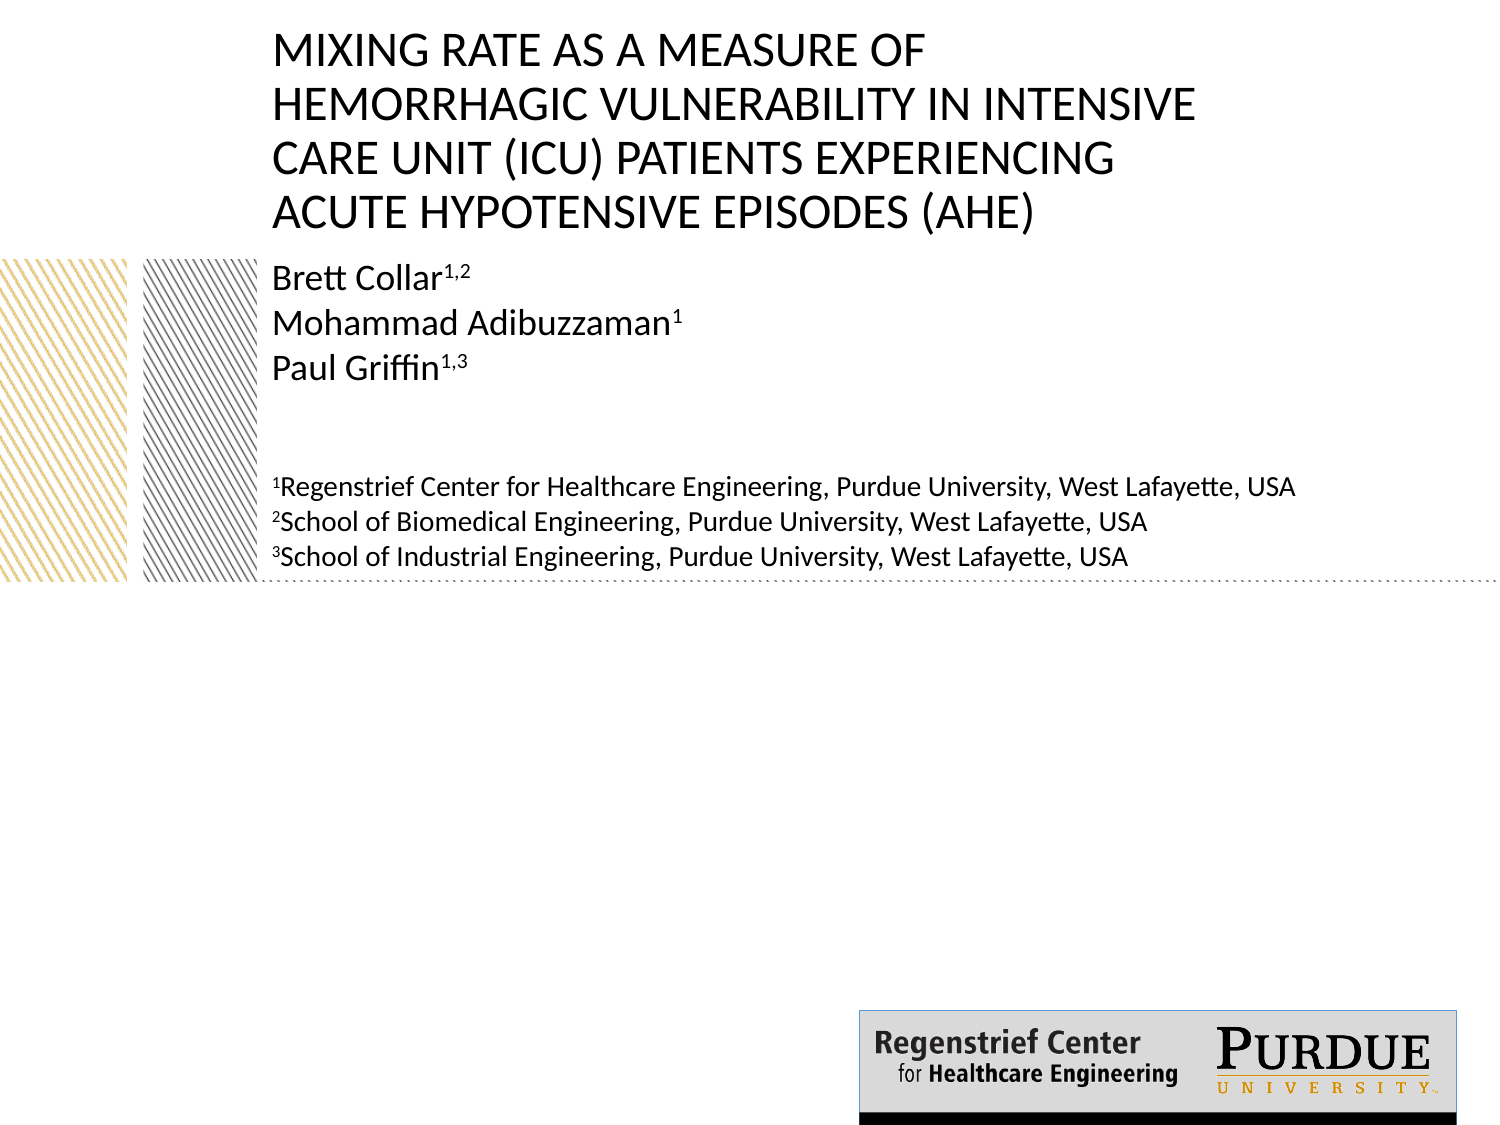

# Mixing rate as a measure of hemorrhagic vulnerability in intensive care unit (ICU) patients experiencing acute hypotensive episodes (AHE)
Brett Collar1,2
Mohammad Adibuzzaman1
Paul Griffin1,3

1Regenstrief Center for Healthcare Engineering, Purdue University, West Lafayette, USA
2School of Biomedical Engineering, Purdue University, West Lafayette, USA
3School of Industrial Engineering, Purdue University, West Lafayette, USA